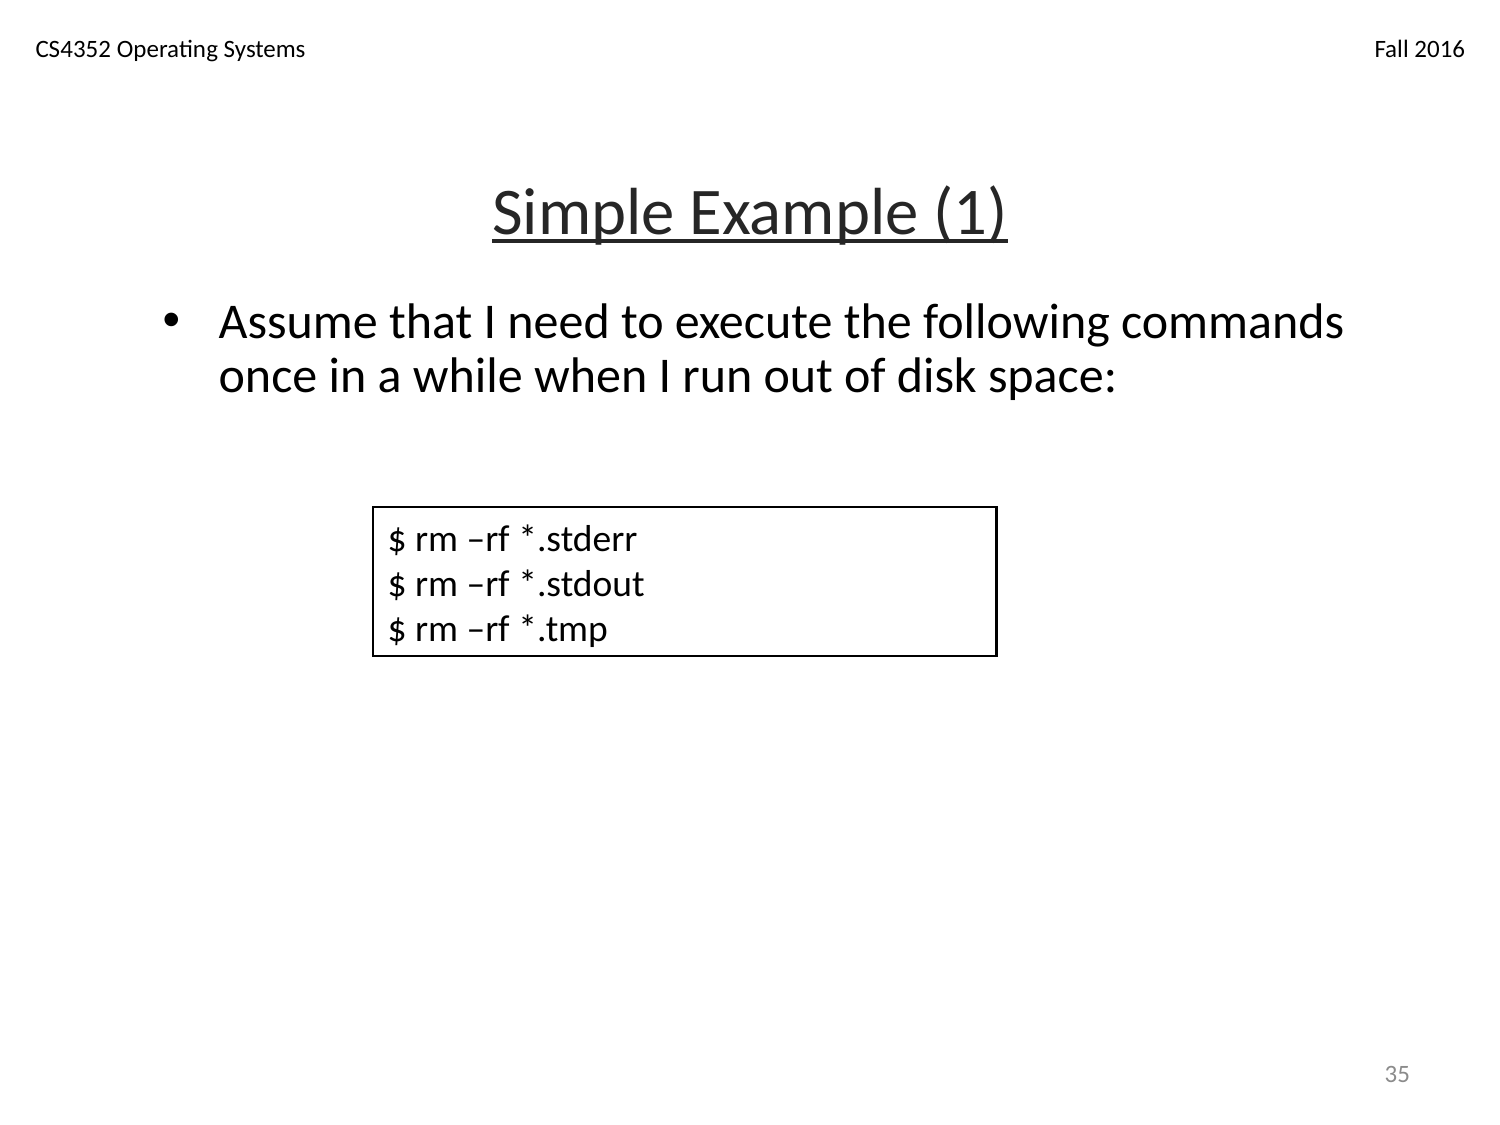

# Simple Example (1)
Assume that I need to execute the following commands once in a while when I run out of disk space:
$ rm –rf *.stderr
$ rm –rf *.stdout
$ rm –rf *.tmp
35